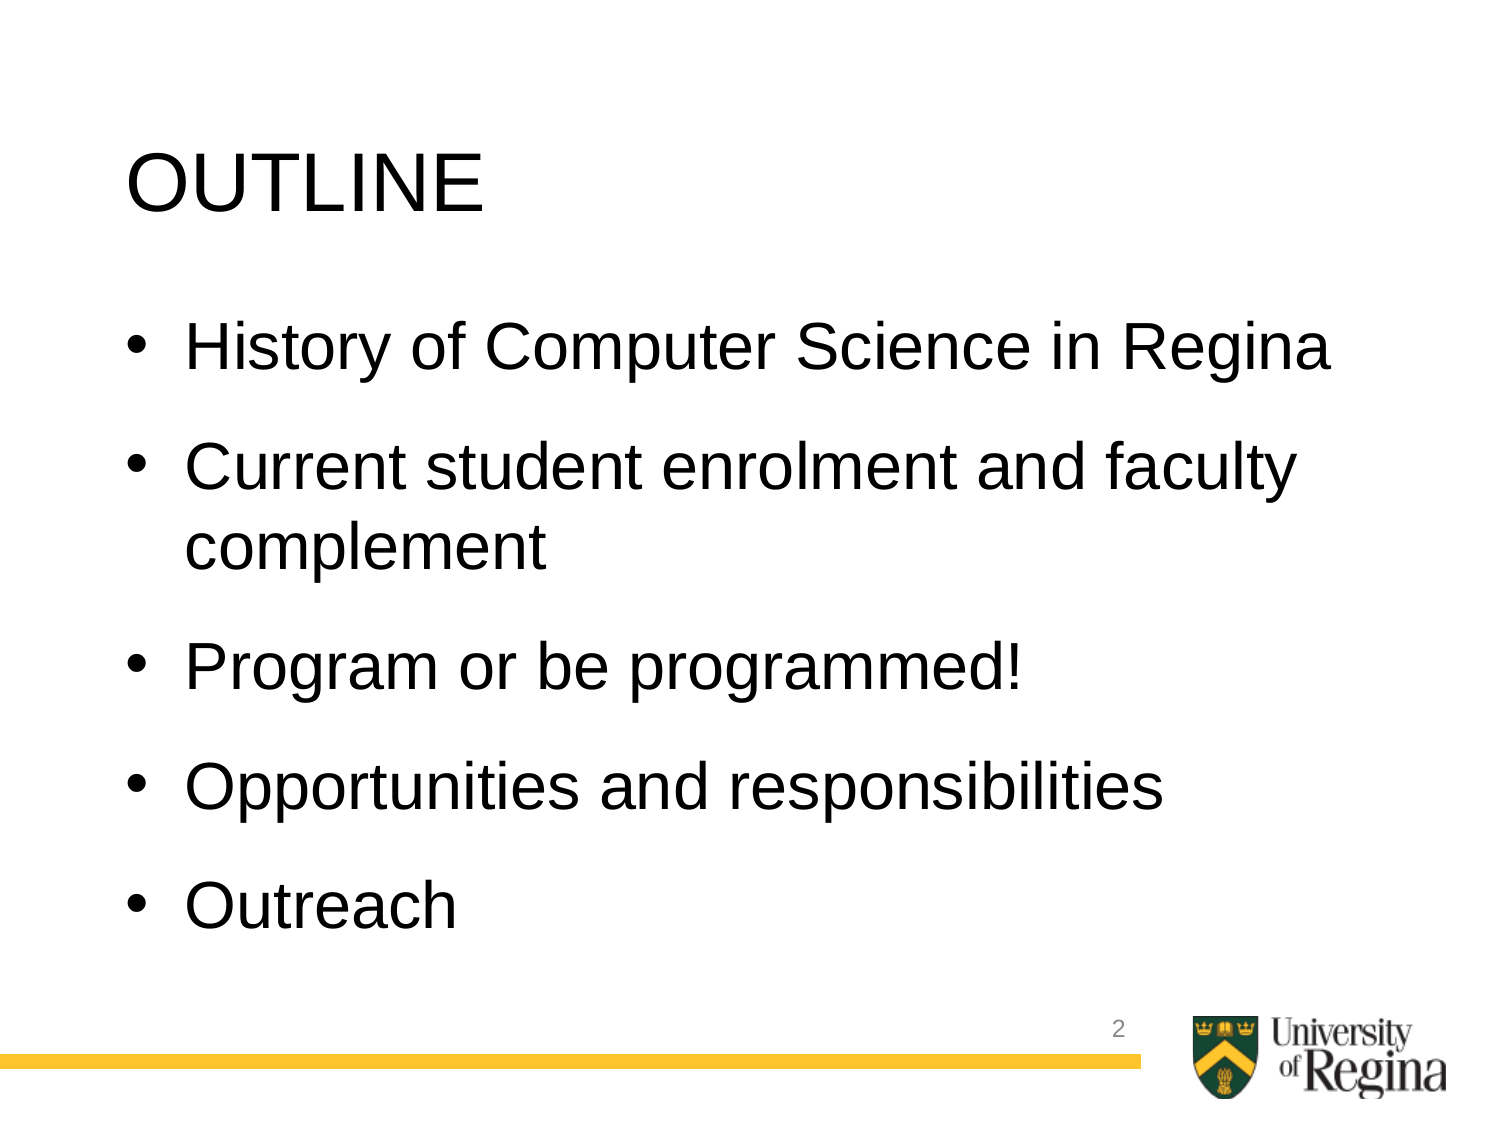

OUTLINE
History of Computer Science in Regina

Current student enrolment and faculty complement

Program or be programmed!

Opportunities and responsibilities

Outreach

2